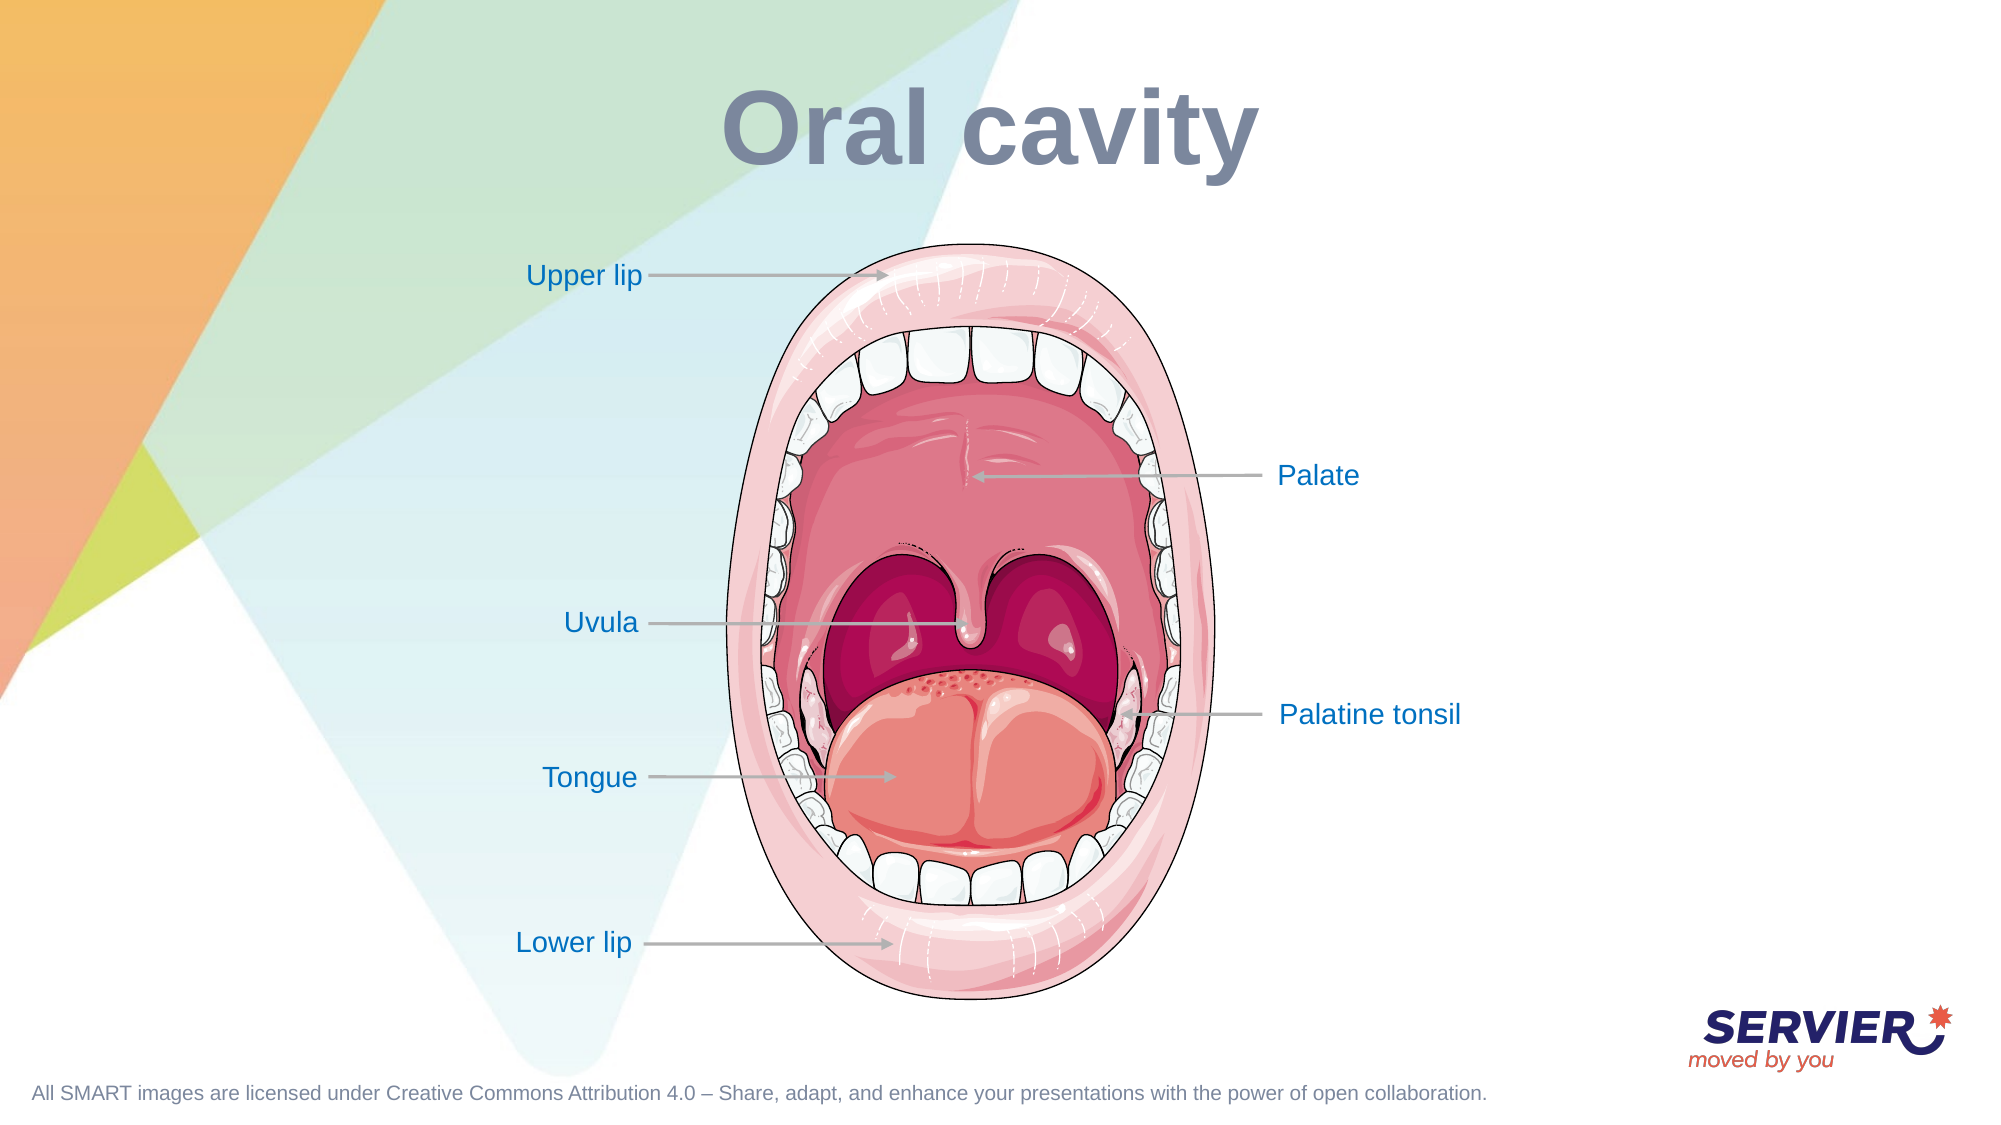

# Oral cavity

Upper lip

Palate

Uvula

Palatine tonsil

Tongue

Lower lip